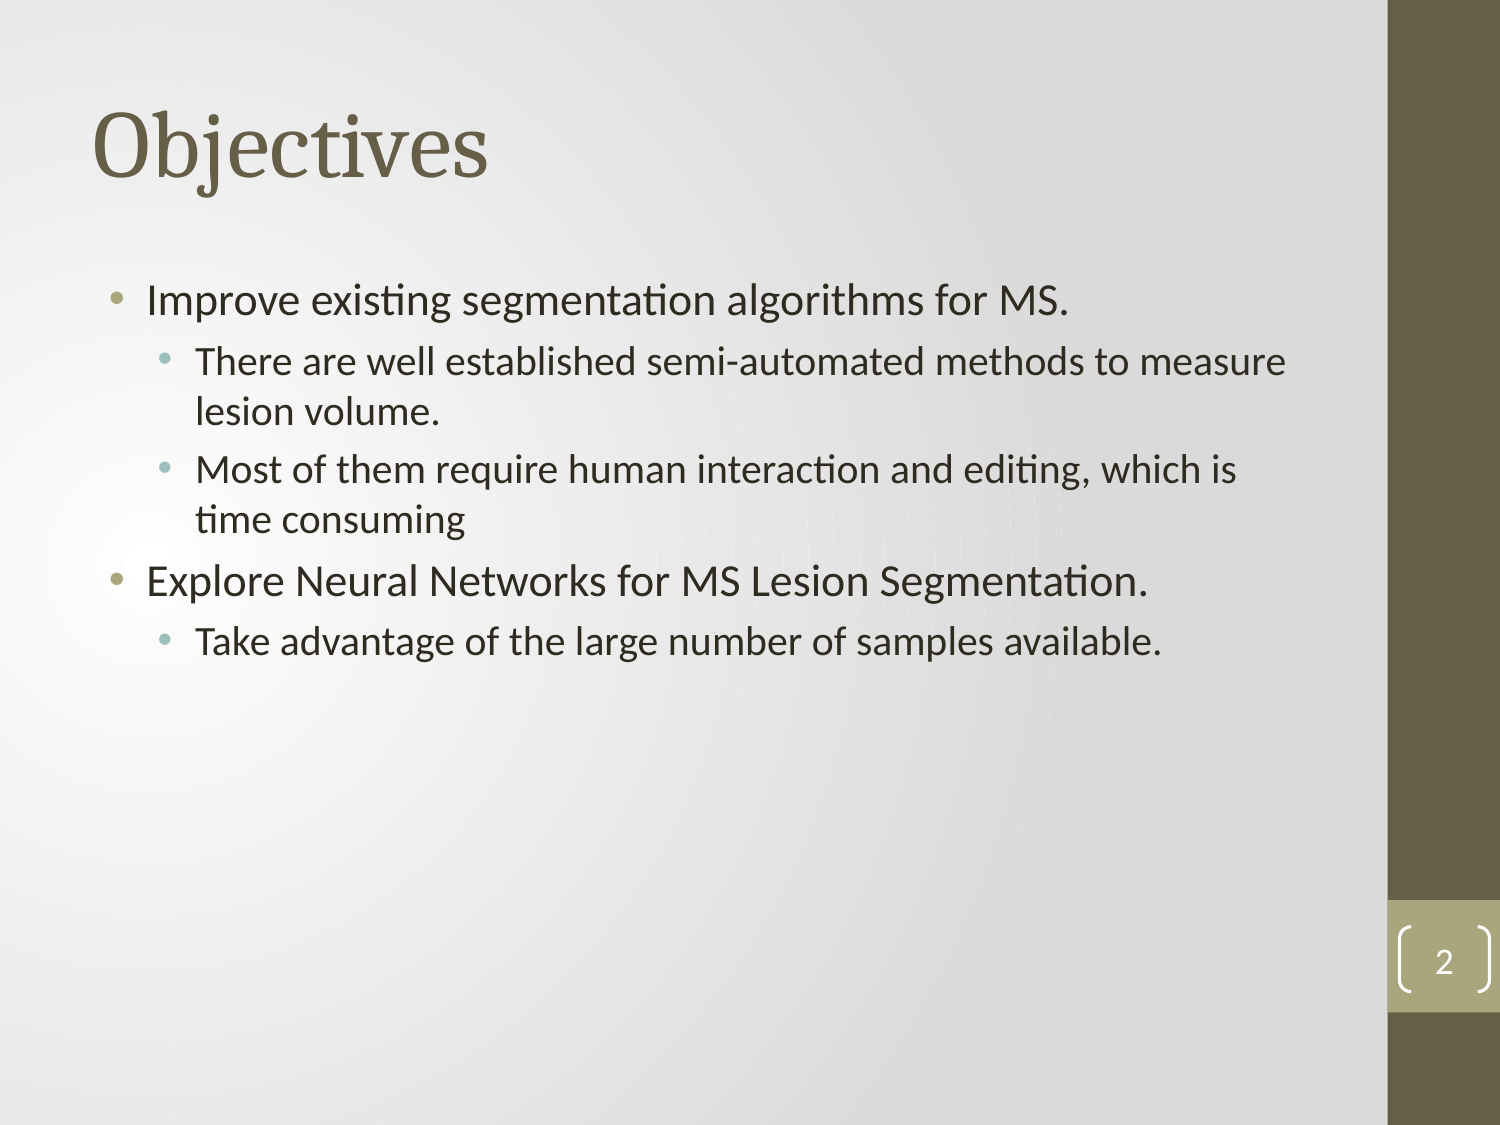

# Objectives
Improve existing segmentation algorithms for MS.
There are well established semi-automated methods to measure lesion volume.
Most of them require human interaction and editing, which is time consuming
Explore Neural Networks for MS Lesion Segmentation.
Take advantage of the large number of samples available.
2